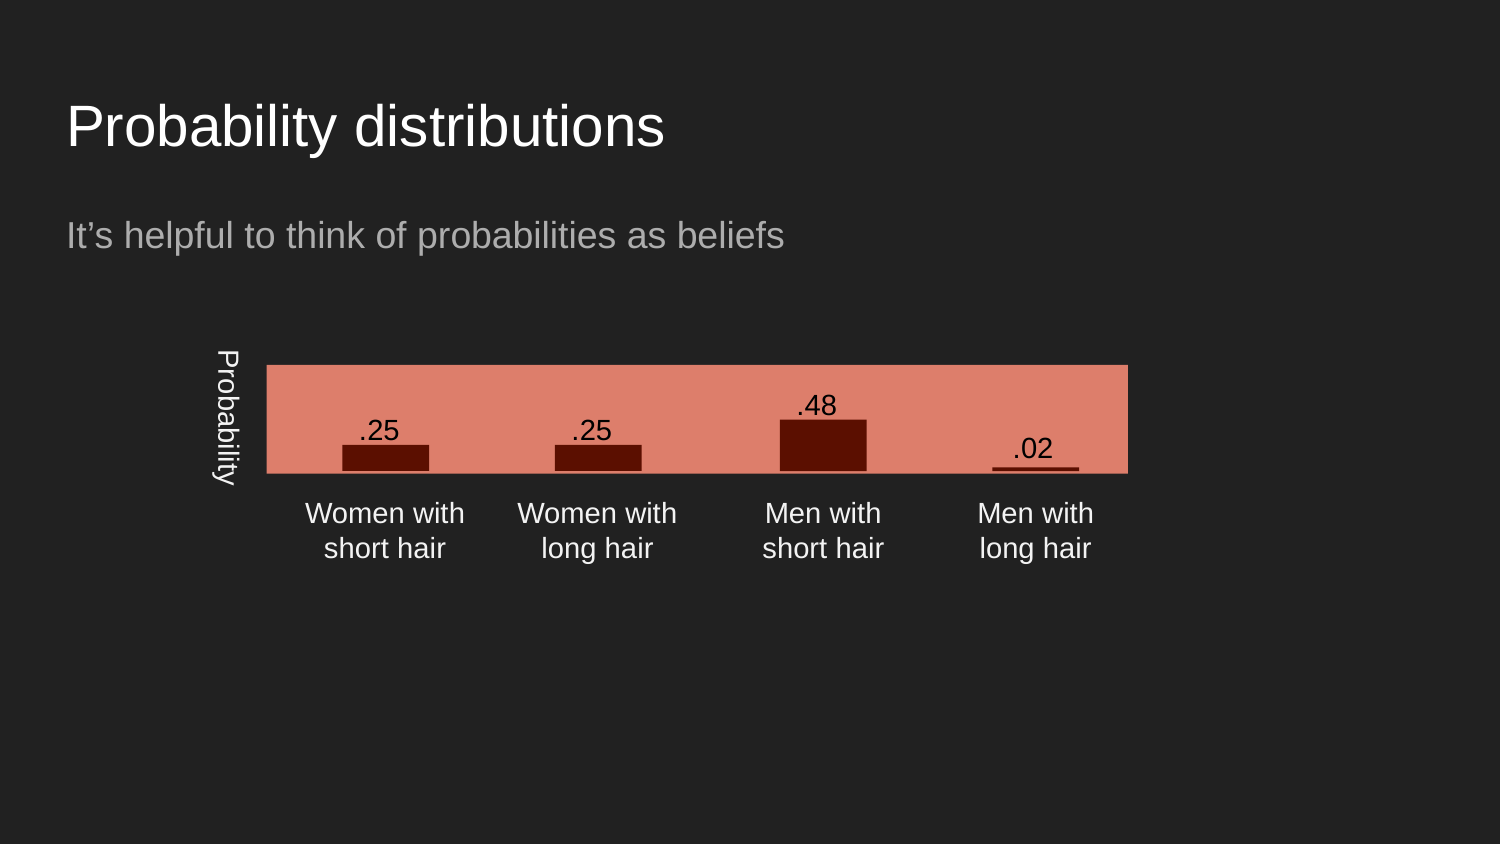

# Probability distributions
It’s helpful to think of probabilities as beliefs

.48
Probability
.25
.25
.02

Women with short hair
Women with long hair
Men with short hair
Men with long hair